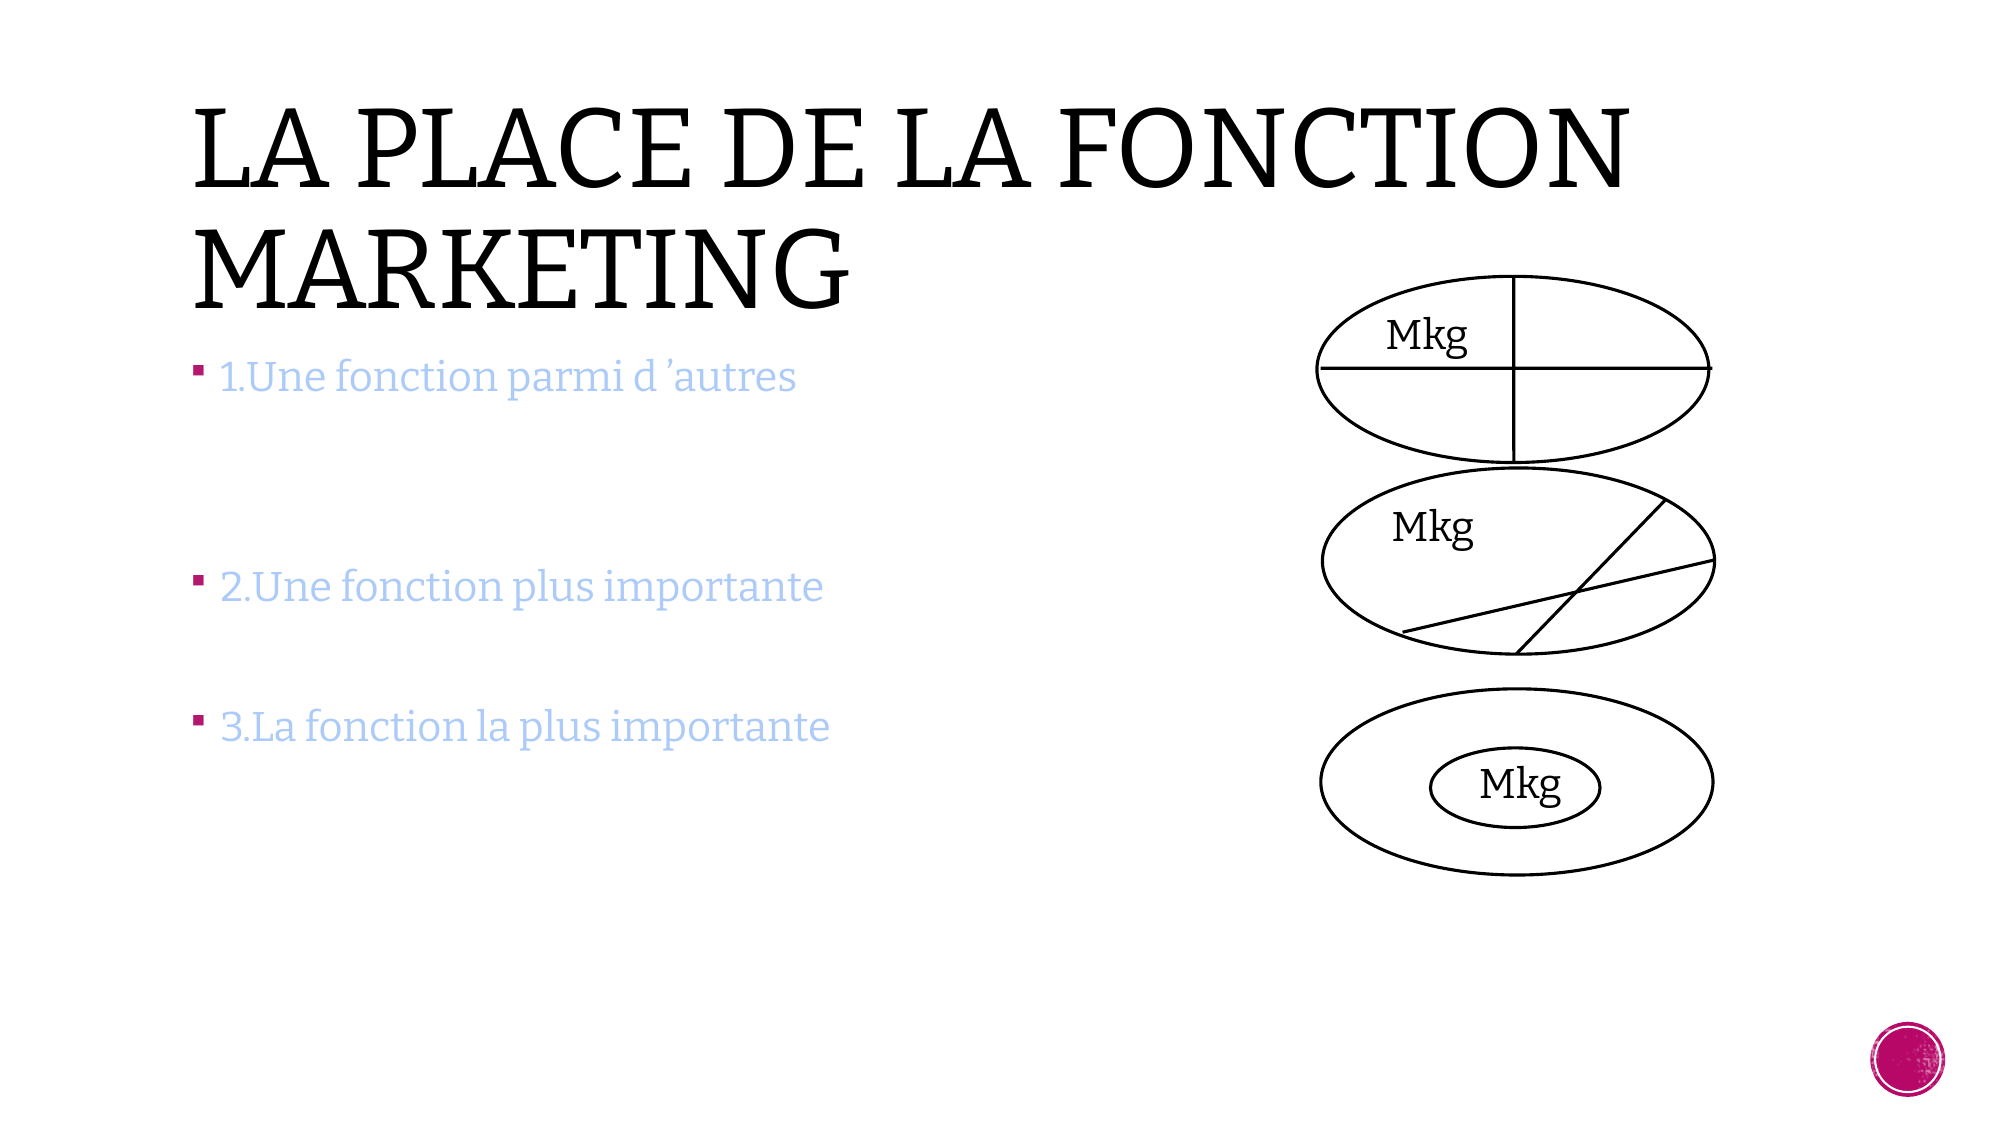

# La place de la fonction marketing

Mkg
1.Une fonction parmi d ’autres

2.Une fonction plus importante

3.La fonction la plus importante

Mkg

Mkg